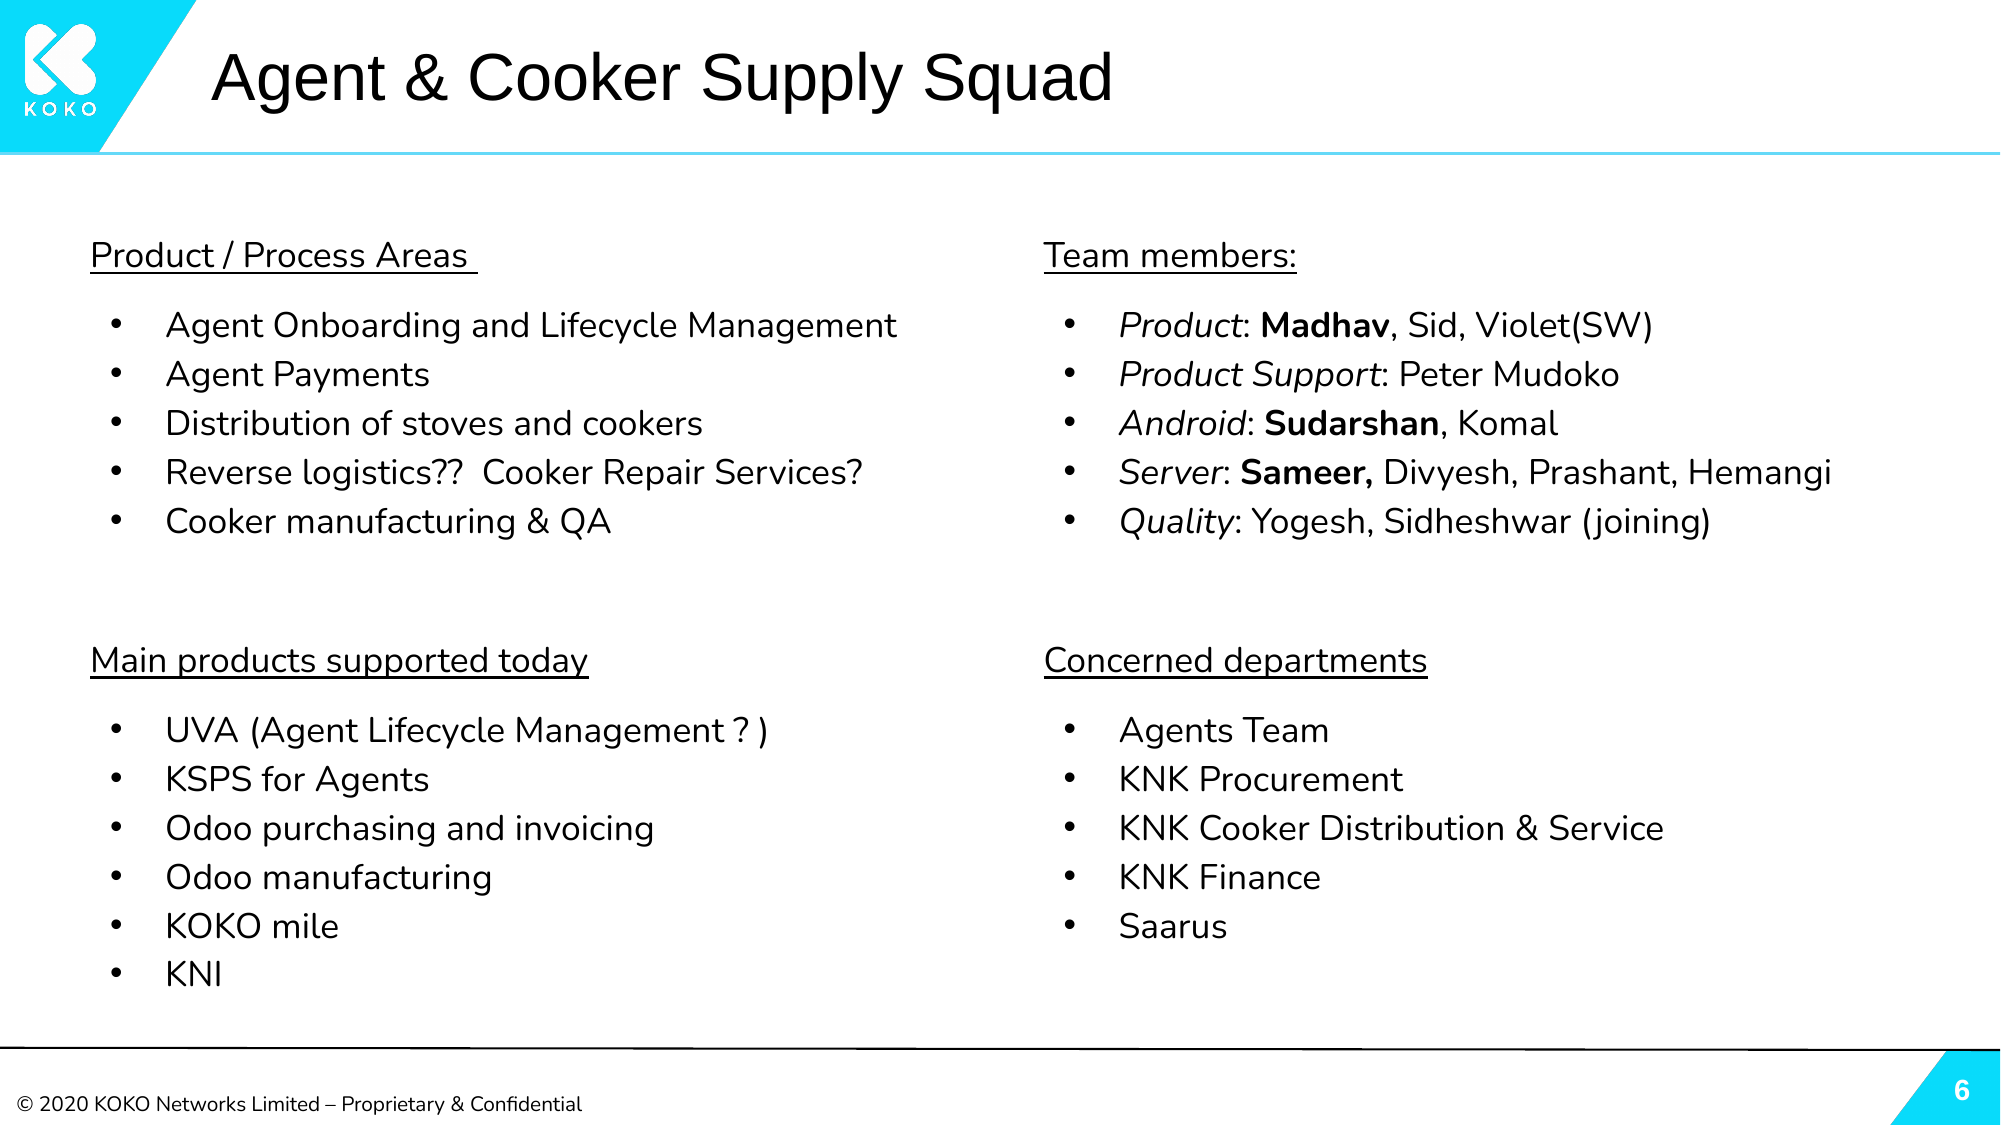

# Agent & Cooker Supply Squad
Product / Process Areas
Agent Onboarding and Lifecycle Management
Agent Payments
Distribution of stoves and cookers
Reverse logistics??  Cooker Repair Services?
Cooker manufacturing & QA

Main products supported today
UVA (Agent Lifecycle Management ? )
KSPS for Agents
Odoo purchasing and invoicing
Odoo manufacturing
KOKO mile
KNI
Team members:
Product: Madhav, Sid, Violet(SW)
Product Support: Peter Mudoko
Android: Sudarshan, Komal
Server: Sameer, Divyesh, Prashant, Hemangi
Quality: Yogesh, Sidheshwar (joining)

Concerned departments
Agents Team
KNK Procurement
KNK Cooker Distribution & Service
KNK Finance
Saarus

6